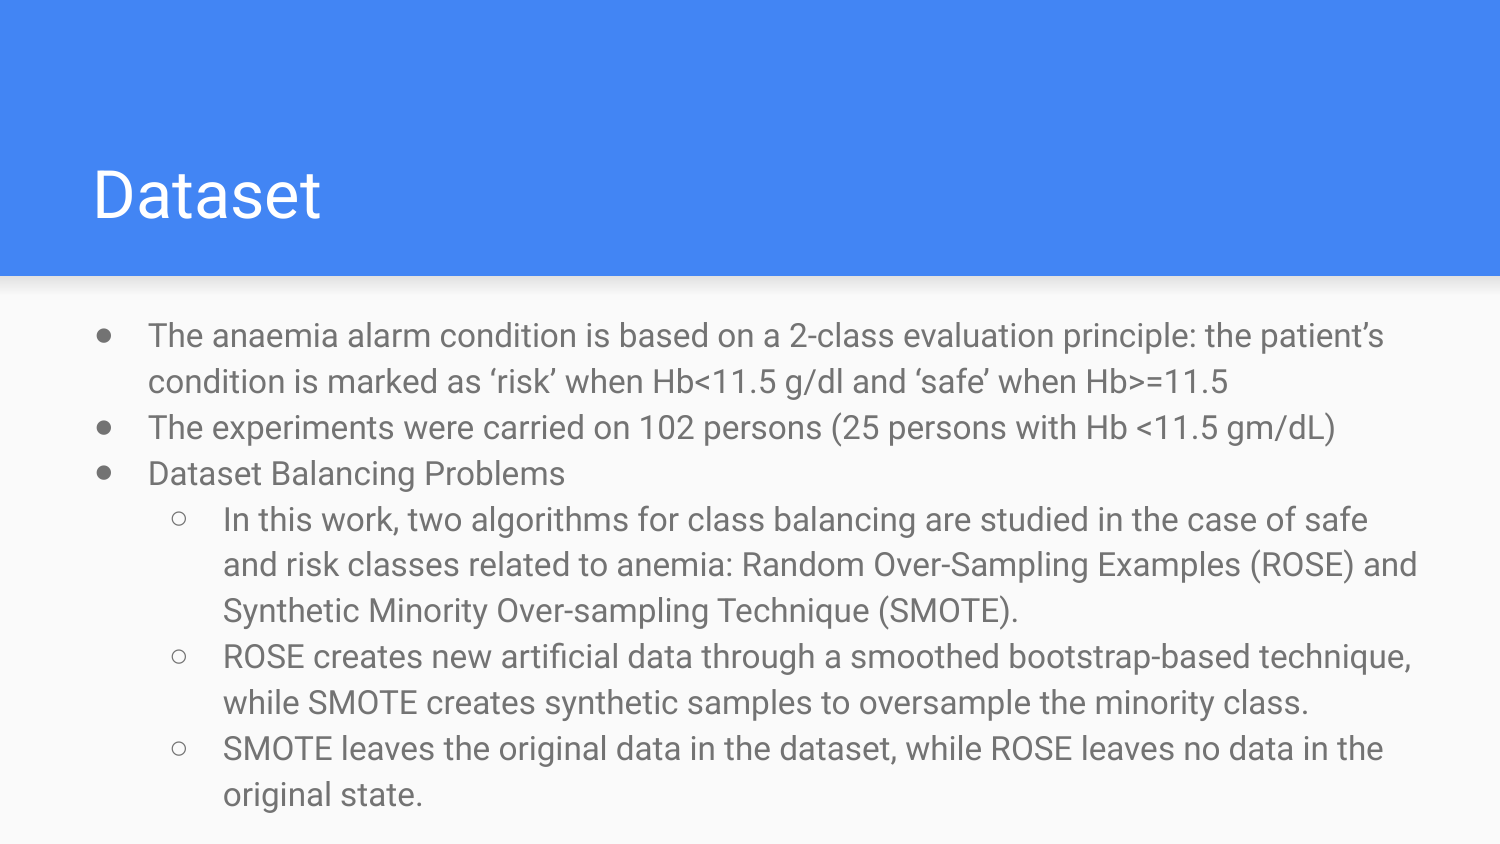

# Dataset
The anaemia alarm condition is based on a 2-class evaluation principle: the patient’s condition is marked as ‘risk’ when Hb<11.5 g/dl and ‘safe’ when Hb>=11.5
The experiments were carried on 102 persons (25 persons with Hb <11.5 gm/dL)
Dataset Balancing Problems
In this work, two algorithms for class balancing are studied in the case of safe and risk classes related to anemia: Random Over-Sampling Examples (ROSE) and Synthetic Minority Over-sampling Technique (SMOTE).
ROSE creates new artificial data through a smoothed bootstrap-based technique, while SMOTE creates synthetic samples to oversample the minority class.
SMOTE leaves the original data in the dataset, while ROSE leaves no data in the original state.